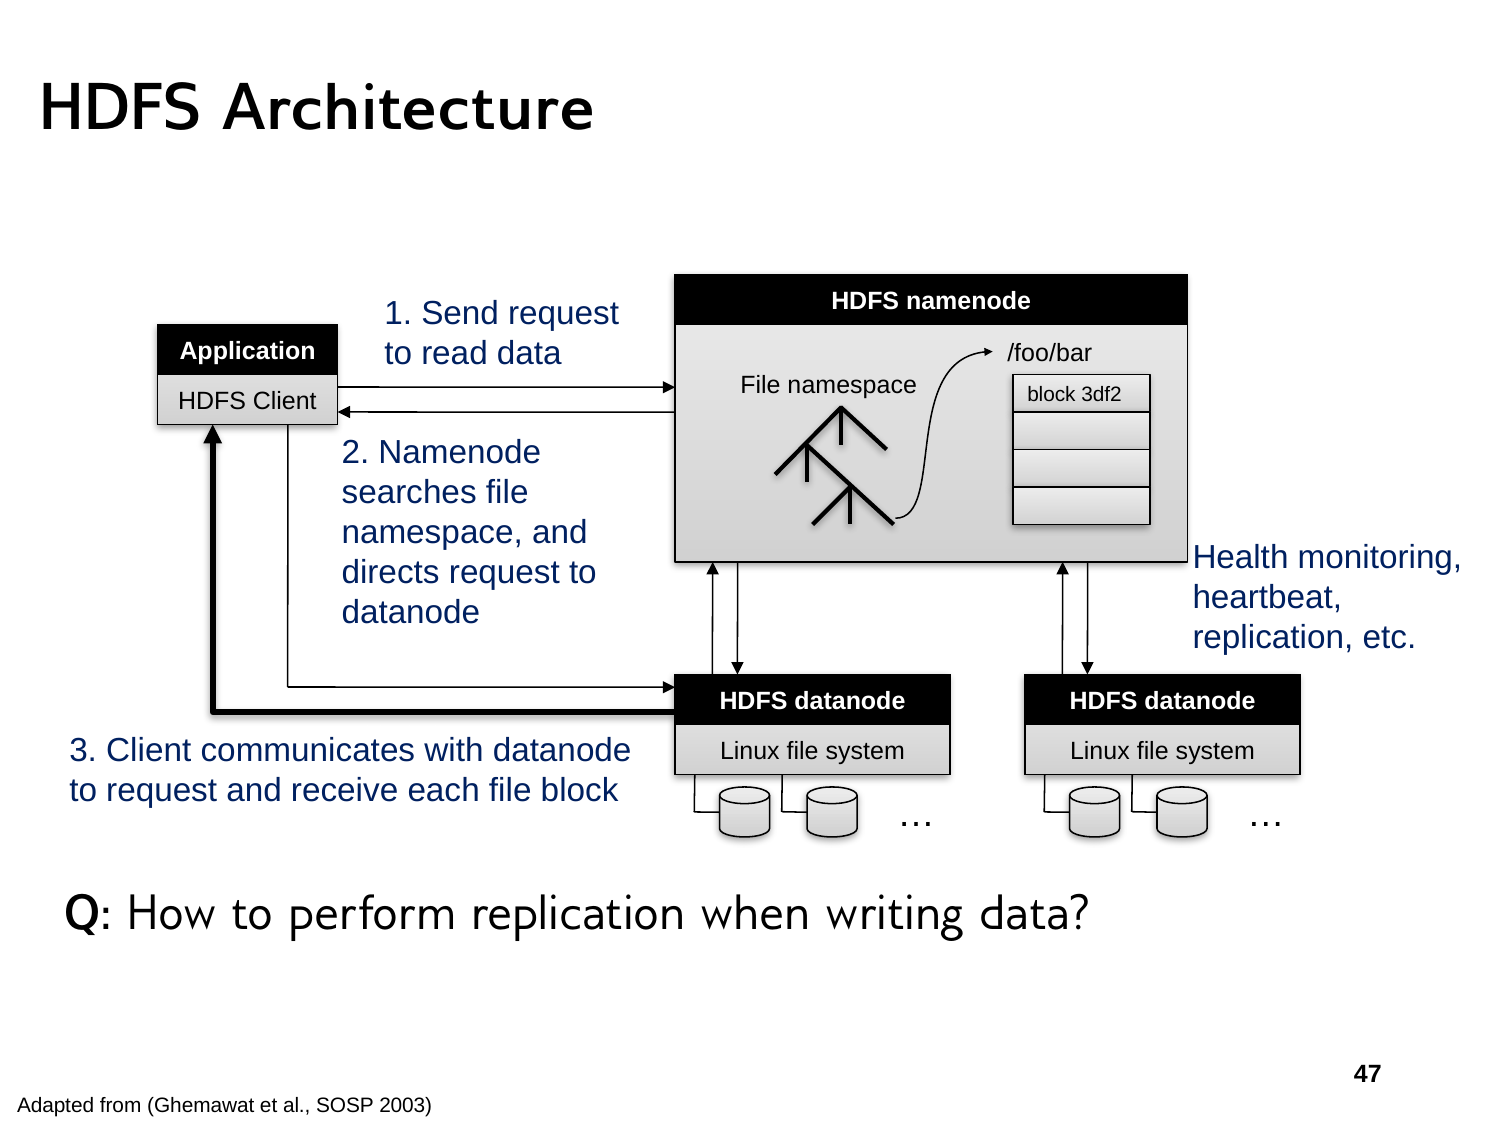

# HDFS Architecture

HDFS namenode
1. Send request to read data

Application
/foo/bar
(file name, block id)
File namespace
HDFS Client
block 3df2
(block id, block location)

2. Namenode searches file namespace, and directs request to datanode

Health monitoring, heartbeat, replication, etc.

HDFS datanode
Linux file system
…

instructions to datanode

HDFS datanode
Linux file system
…

datanode state
(block id, byte range)
block data
3. Client communicates with datanode to request and receive each file block
Q: How to perform replication when writing data?
47
Adapted from (Ghemawat et al., SOSP 2003)